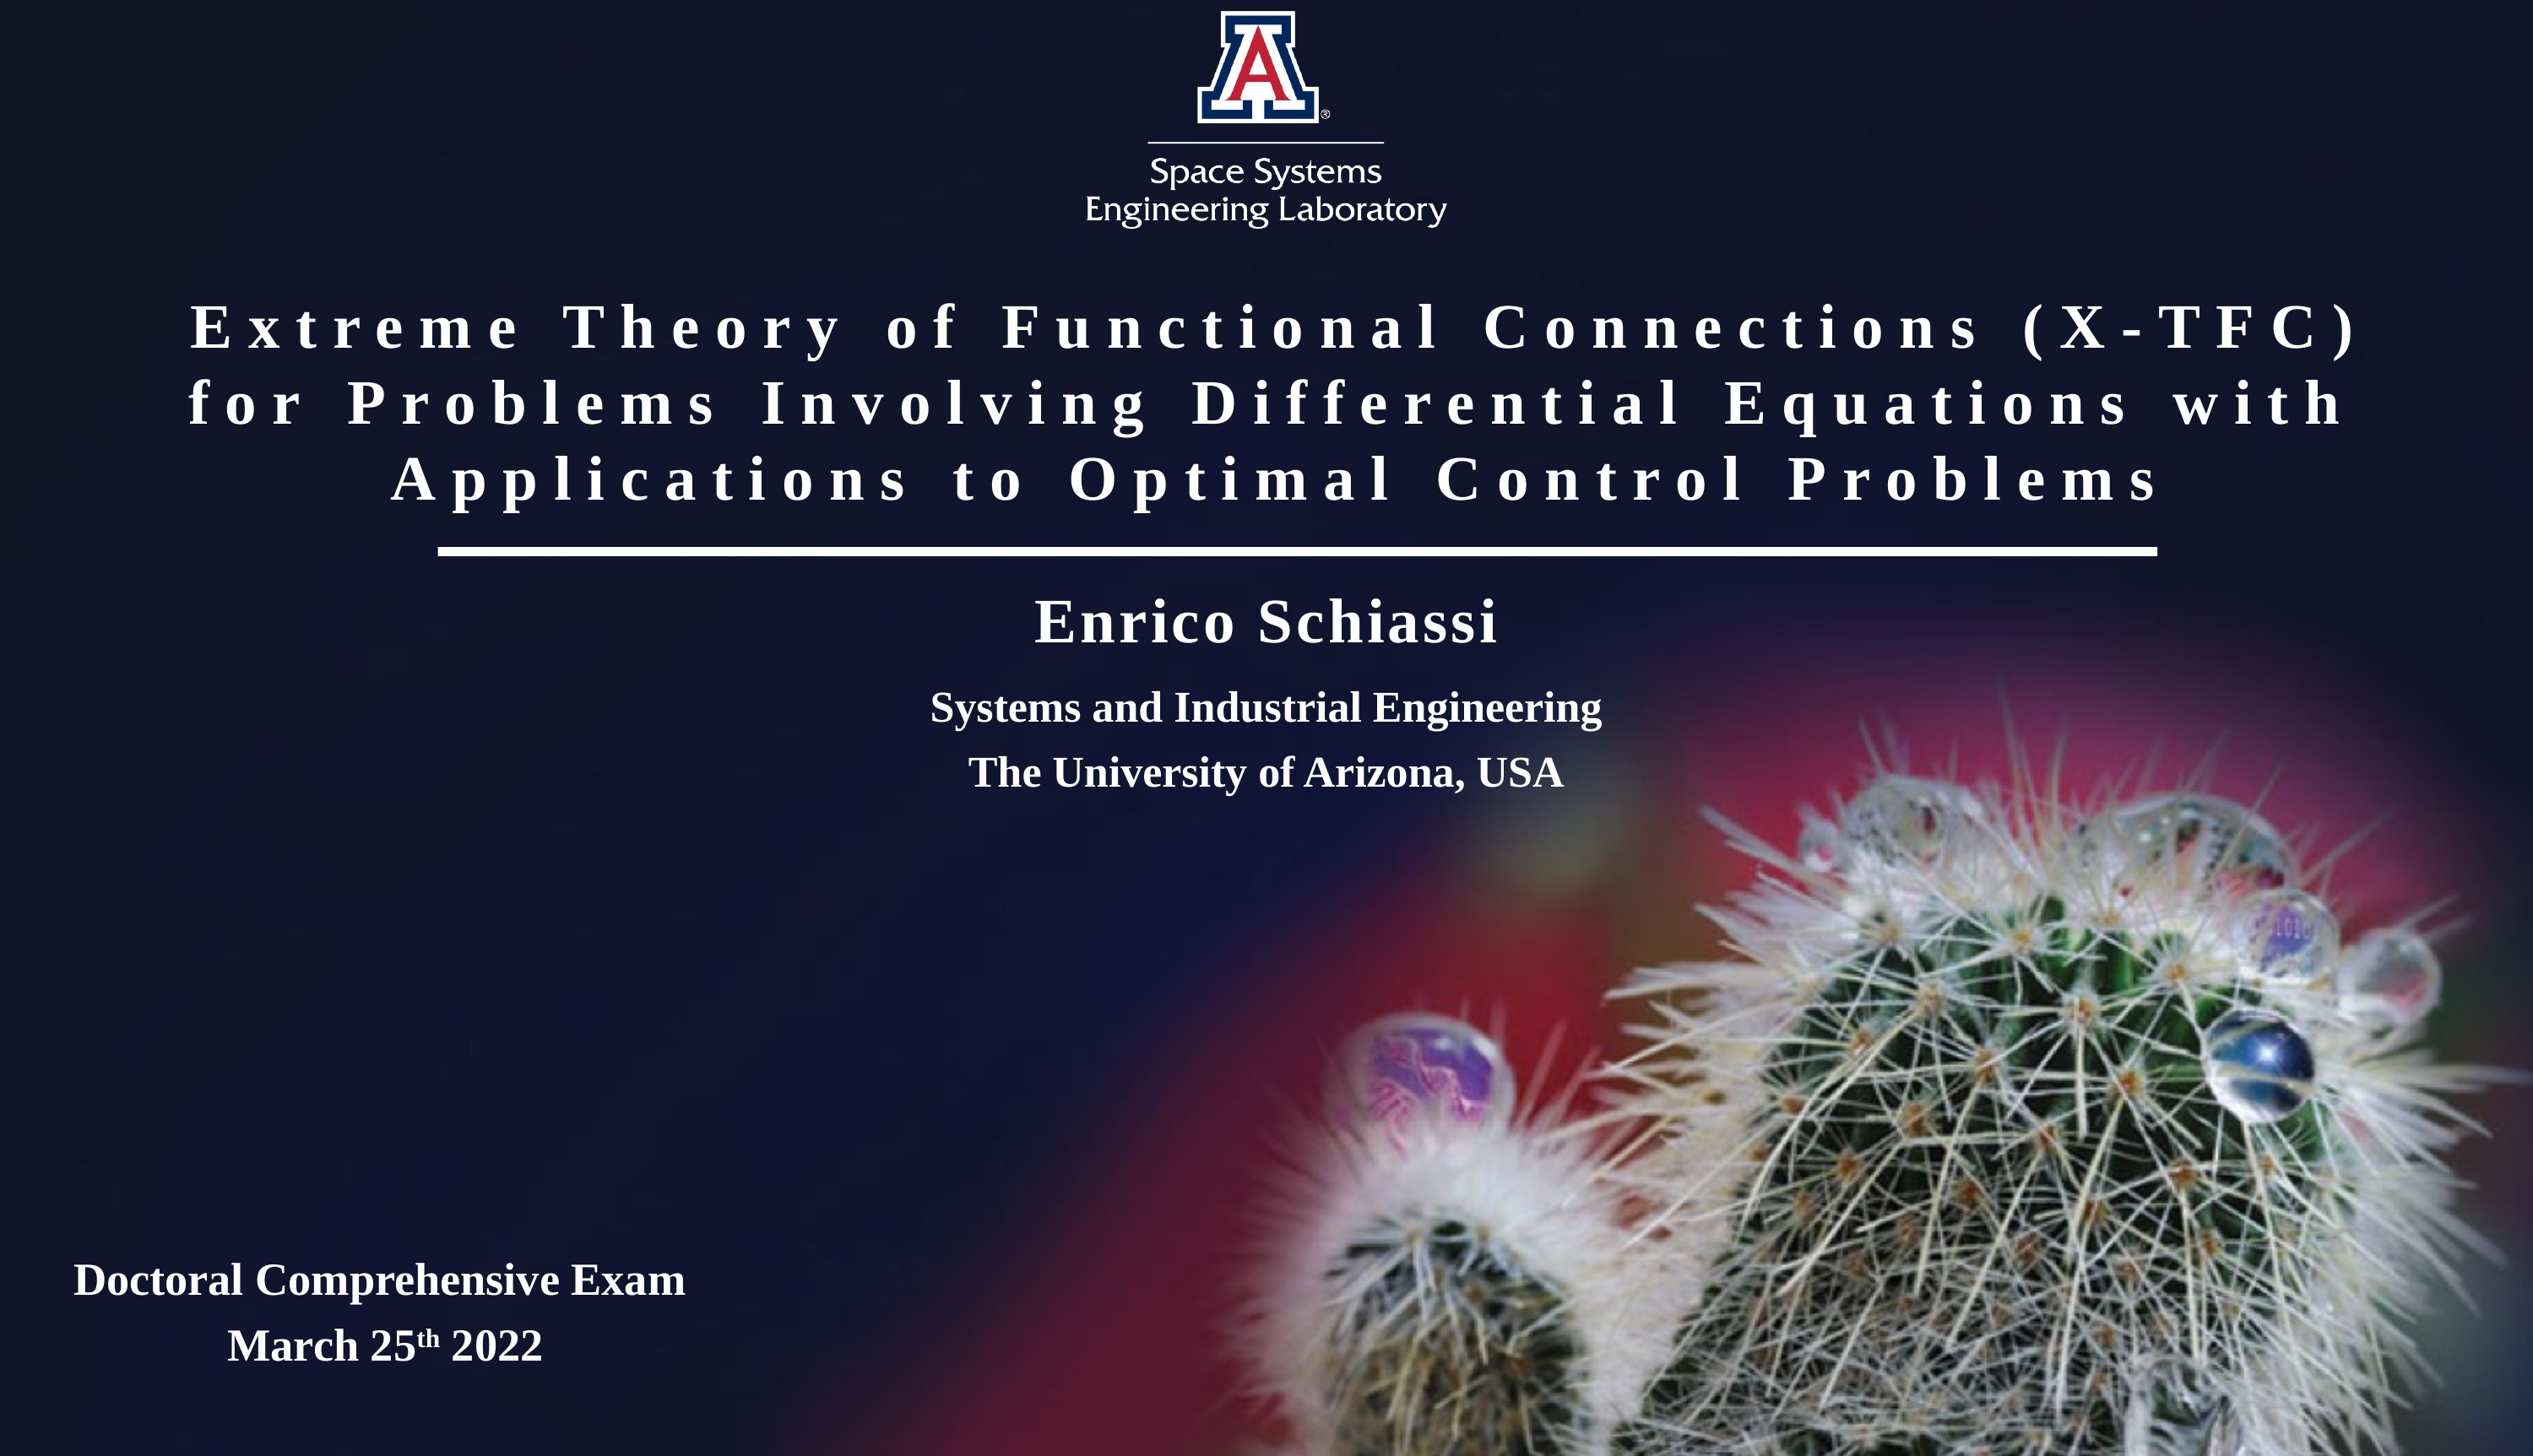

Extreme Theory of Functional Connections (X-TFC)
for Problems Involving Differential Equations with Applications to Optimal Control Problems

Enrico Schiassi
Systems and Industrial Engineering
The University of Arizona, USA
Doctoral Comprehensive Exam
March 25th 2022